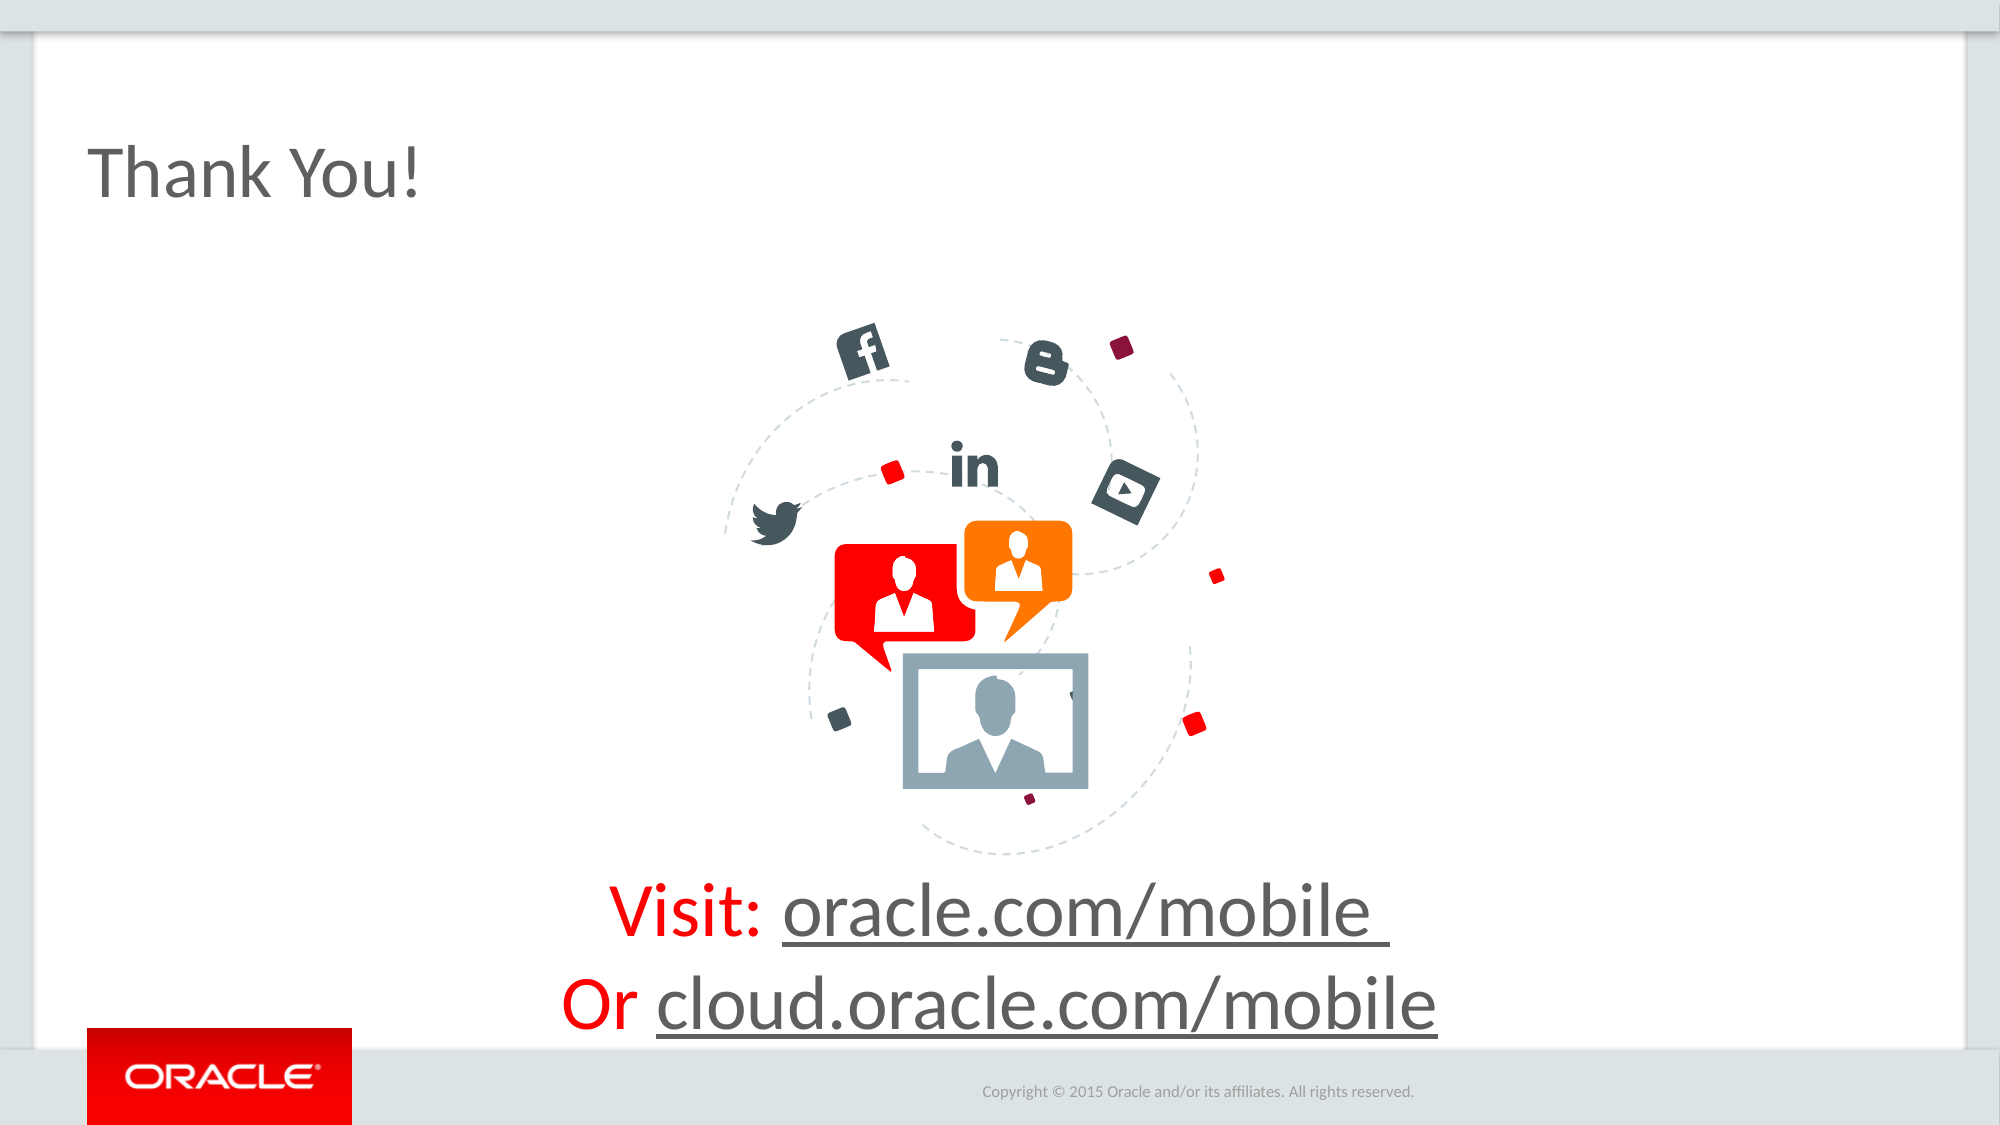

# Thank You!

Visit: oracle.com/mobile
Or cloud.oracle.com/mobile